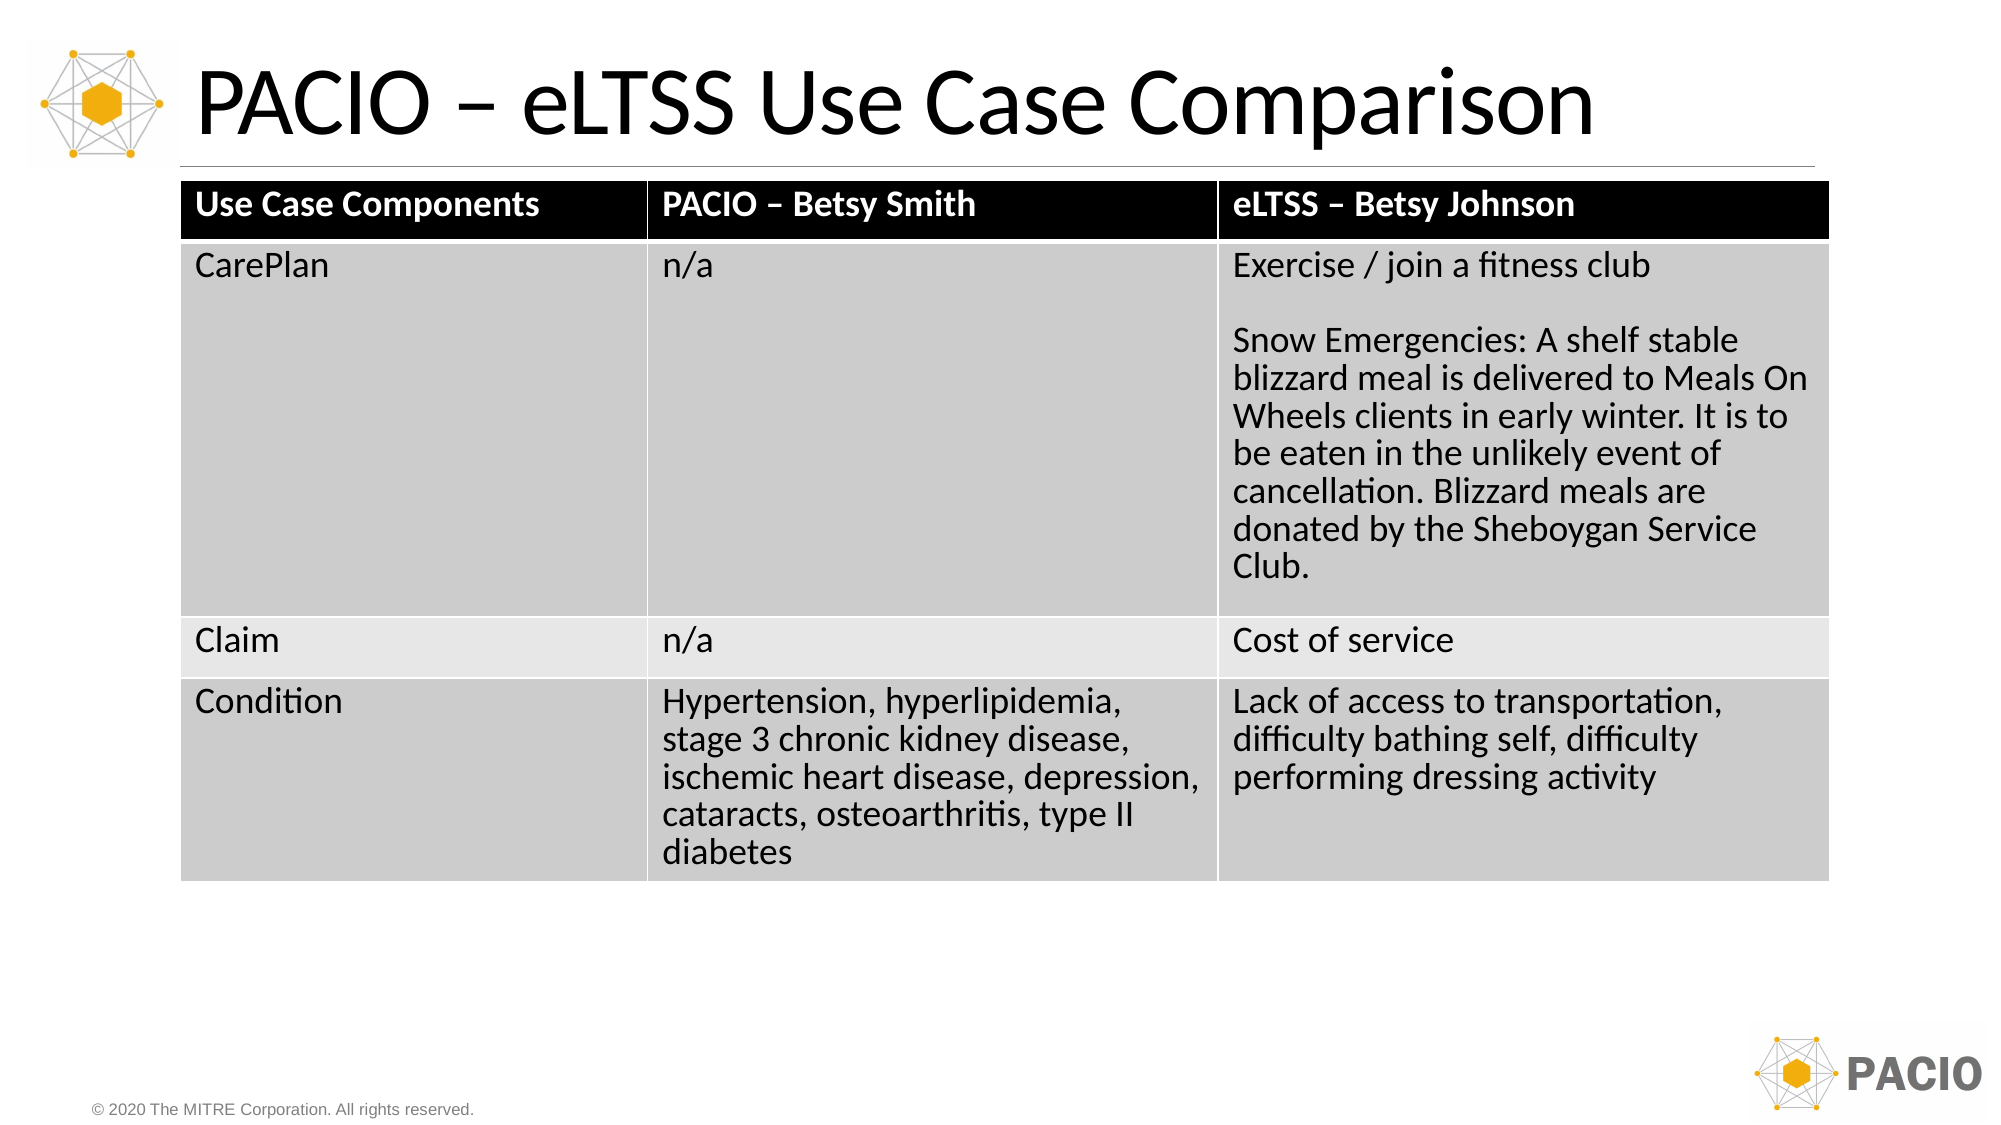

# PACIO – eLTSS Use Case Comparison
| Use Case Components | PACIO – Betsy Smith | eLTSS – Betsy Johnson |
| --- | --- | --- |
| CarePlan | n/a | Exercise / join a fitness club Snow Emergencies: A shelf stable blizzard meal is delivered to Meals On Wheels clients in early winter. It is to be eaten in the unlikely event of cancellation. Blizzard meals are donated by the Sheboygan Service Club. |
| Claim | n/a | Cost of service |
| Condition | Hypertension, hyperlipidemia, stage 3 chronic kidney disease, ischemic heart disease, depression, cataracts, osteoarthritis, type II diabetes | Lack of access to transportation, difficulty bathing self, difficulty performing dressing activity |